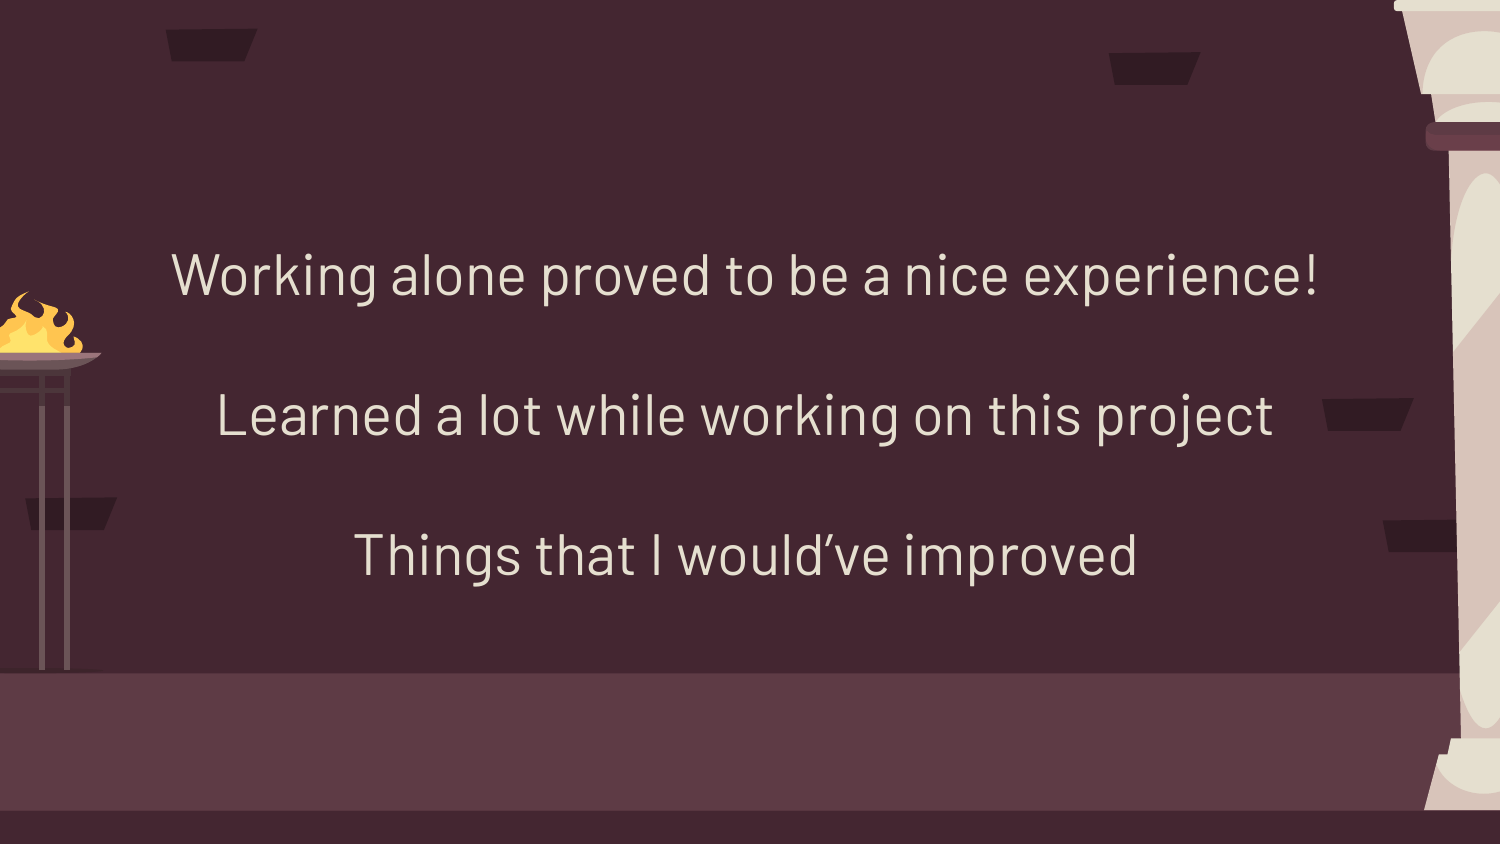

Working alone proved to be a nice experience!

Learned a lot while working on this project

Things that I would’ve improved